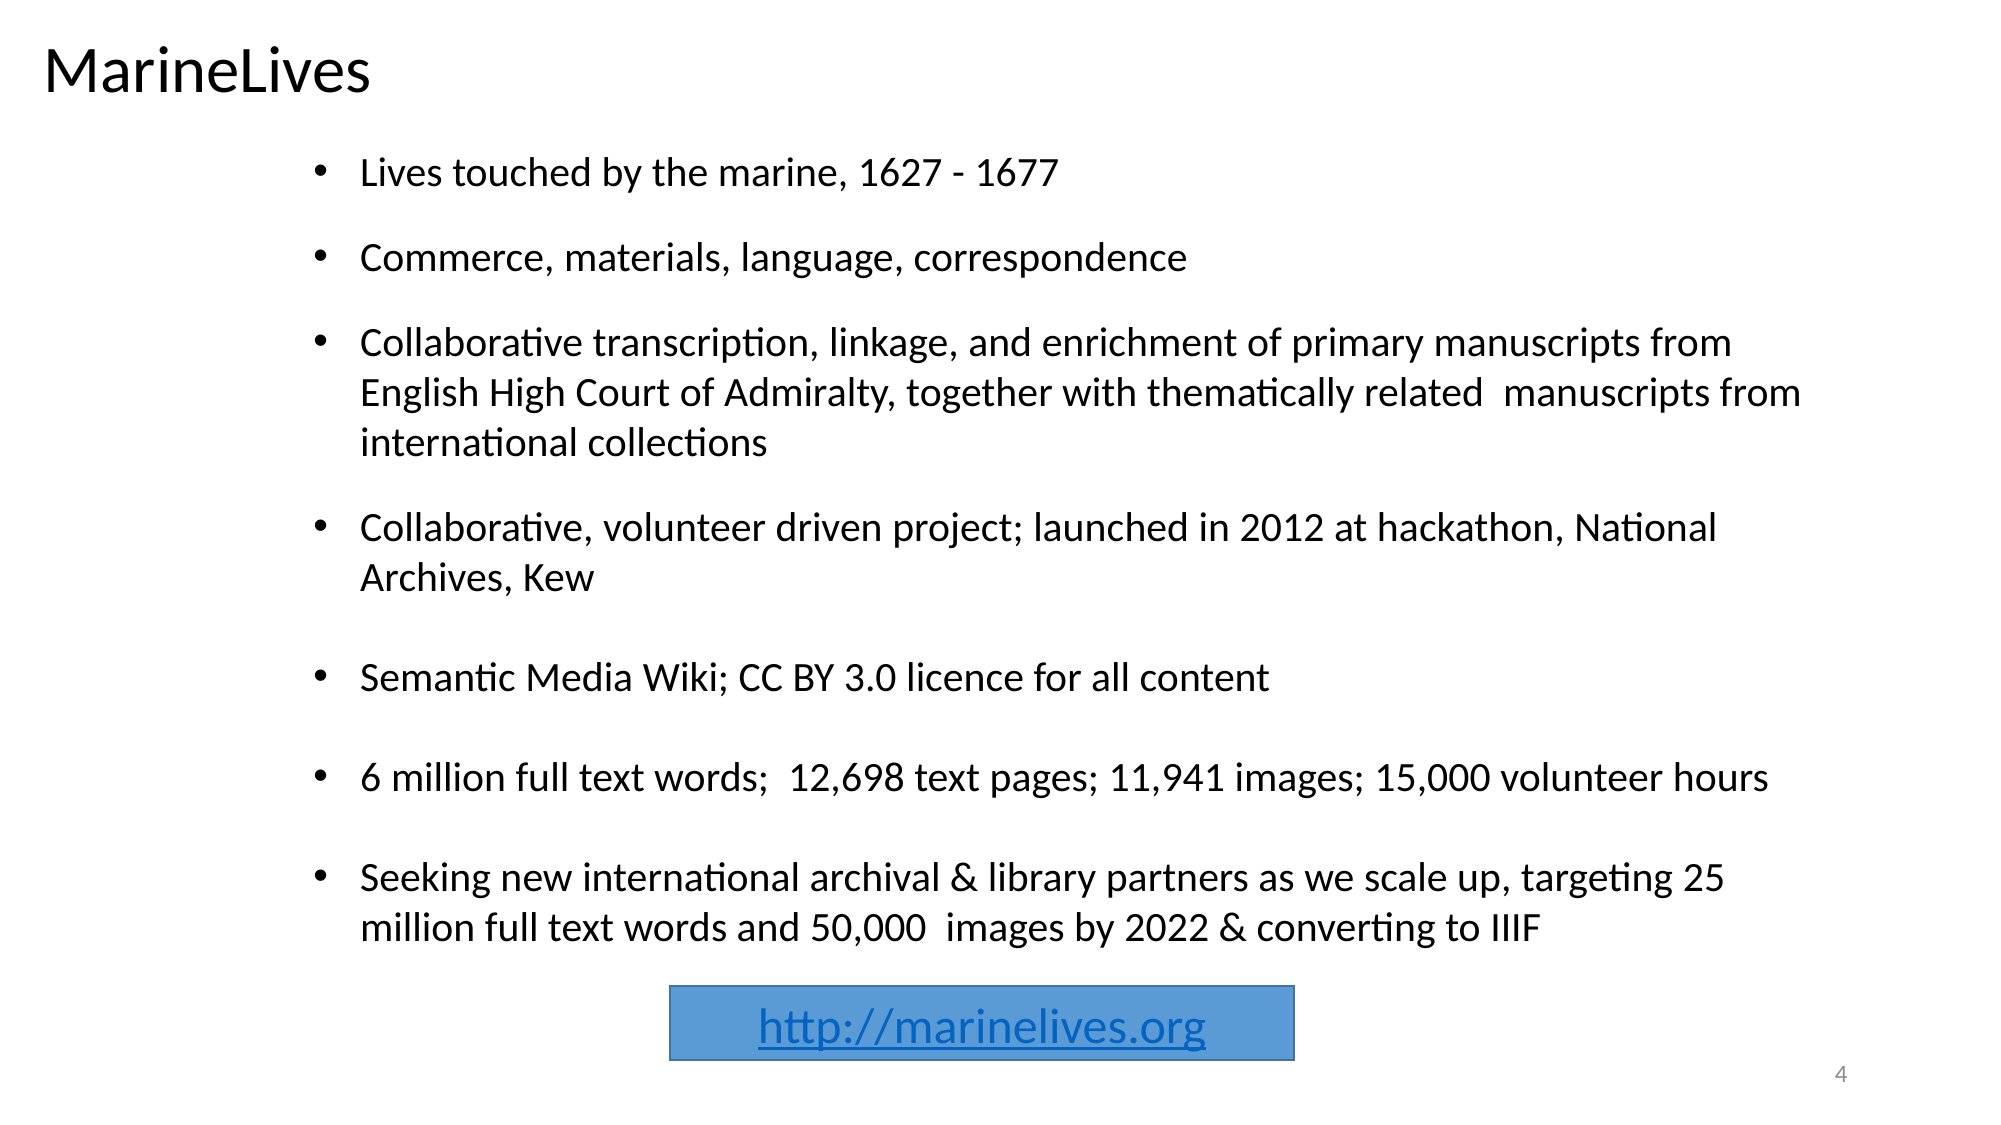

MarineLives
Lives touched by the marine, 1627 - 1677

Commerce, materials, language, correspondence

Collaborative transcription, linkage, and enrichment of primary manuscripts from English High Court of Admiralty, together with thematically related  manuscripts from international collections

Collaborative, volunteer driven project; launched in 2012 at hackathon, National Archives, Kew

Semantic Media Wiki; CC BY 3.0 licence for all content

6 million full text words;  12,698 text pages; 11,941 images; 15,000 volunteer hours

Seeking new international archival & library partners as we scale up, targeting 25 million full text words and 50,000  images by 2022 & converting to IIIF
http://marinelives.org
4